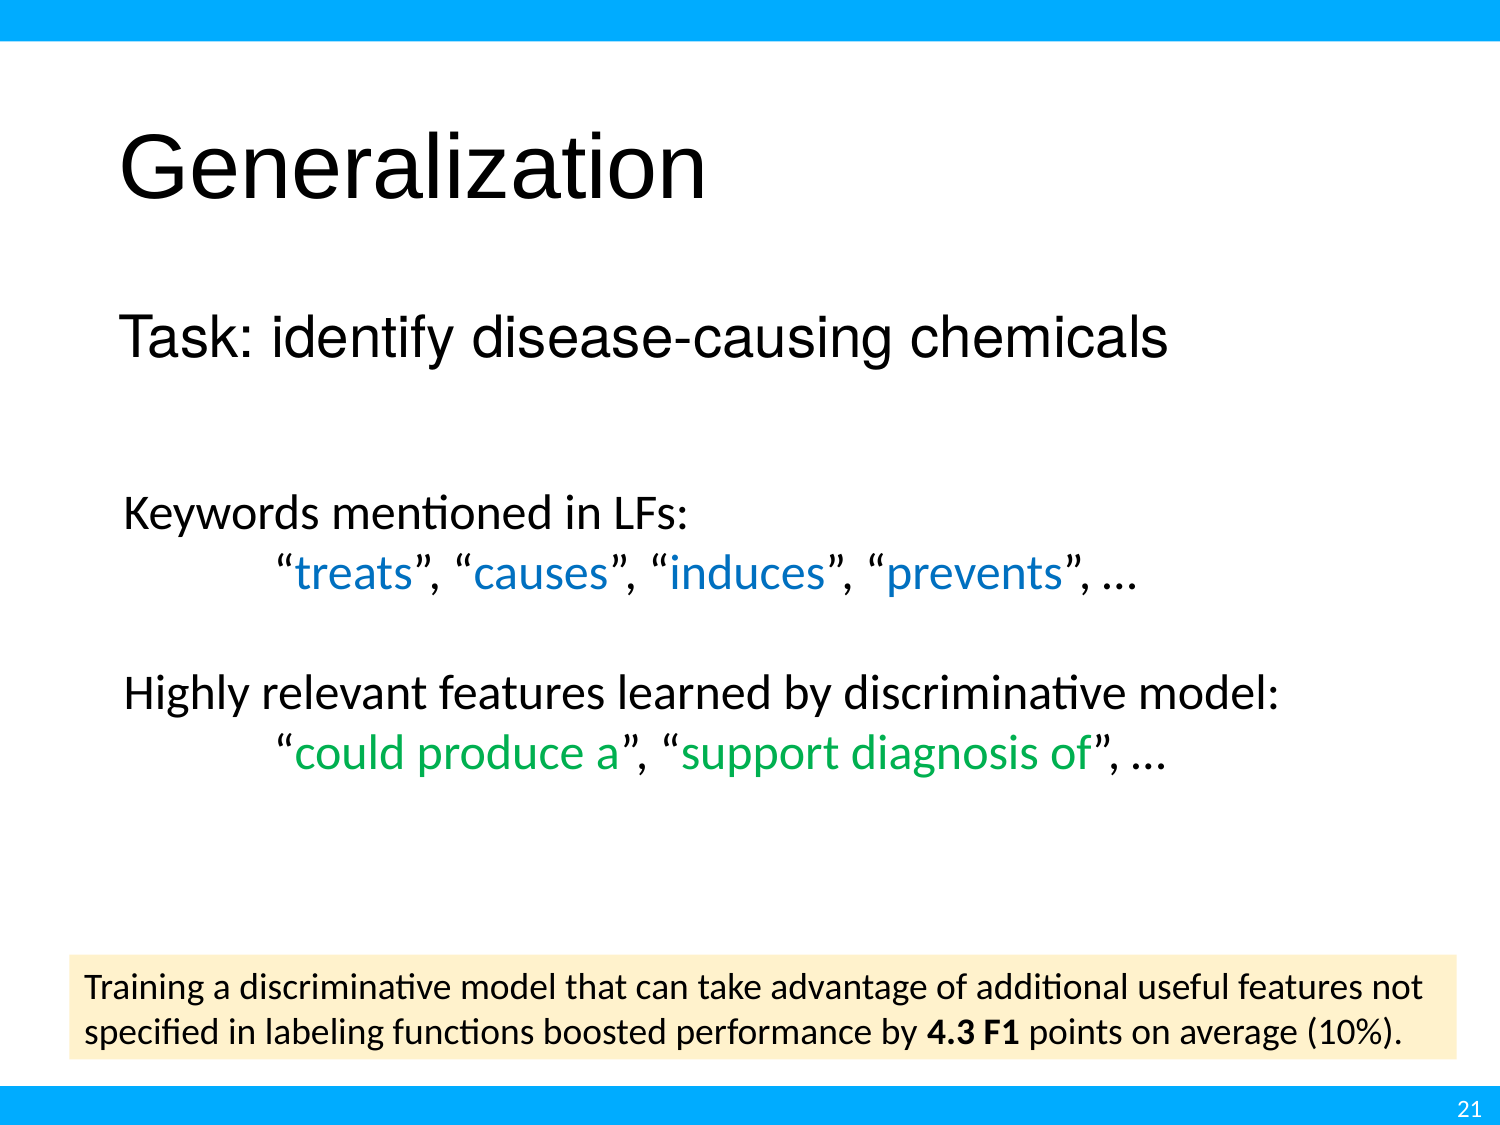

# Generalization
Task: identify disease-causing chemicals

Keywords mentioned in LFs:
	“treats”, “causes”, “induces”, “prevents”, …

Highly relevant features learned by discriminative model:
	“could produce a”, “support diagnosis of”, …
Training a discriminative model that can take advantage of additional useful features not specified in labeling functions boosted performance by 4.3 F1 points on average (10%).
21